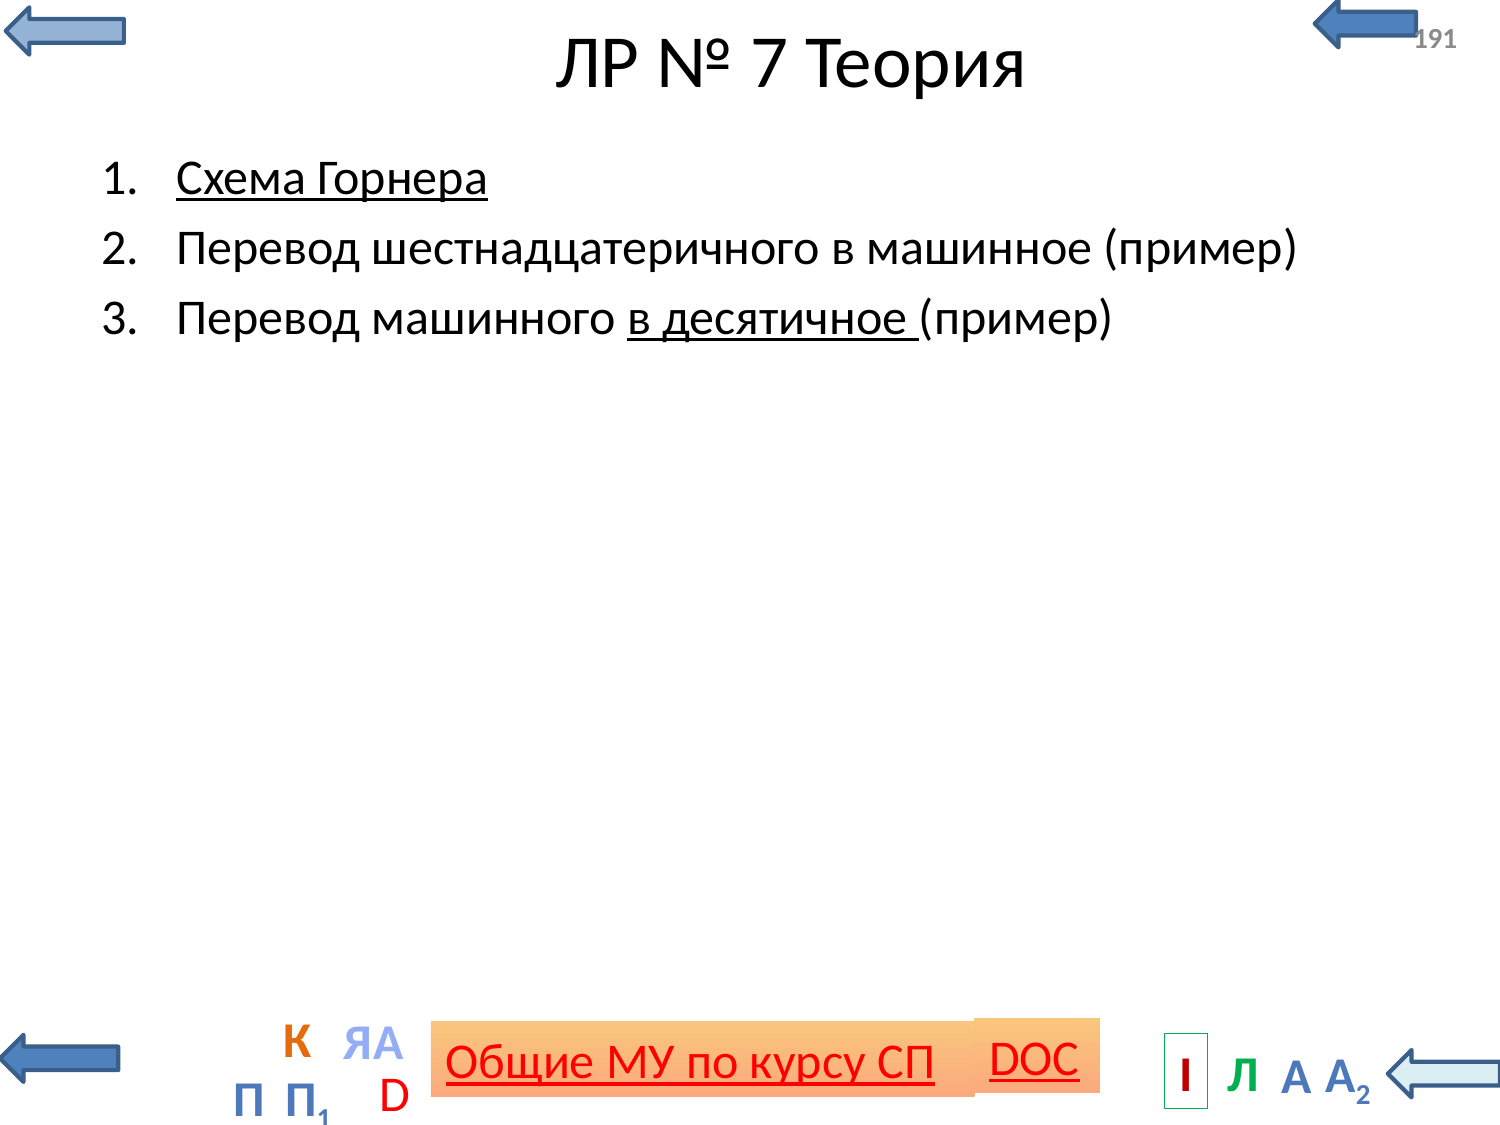

# ЛР № 7 Теория
191
Схема Горнера
Перевод шестнадцатеричного в машинное (пример)
Перевод машинного в десятичное (пример)